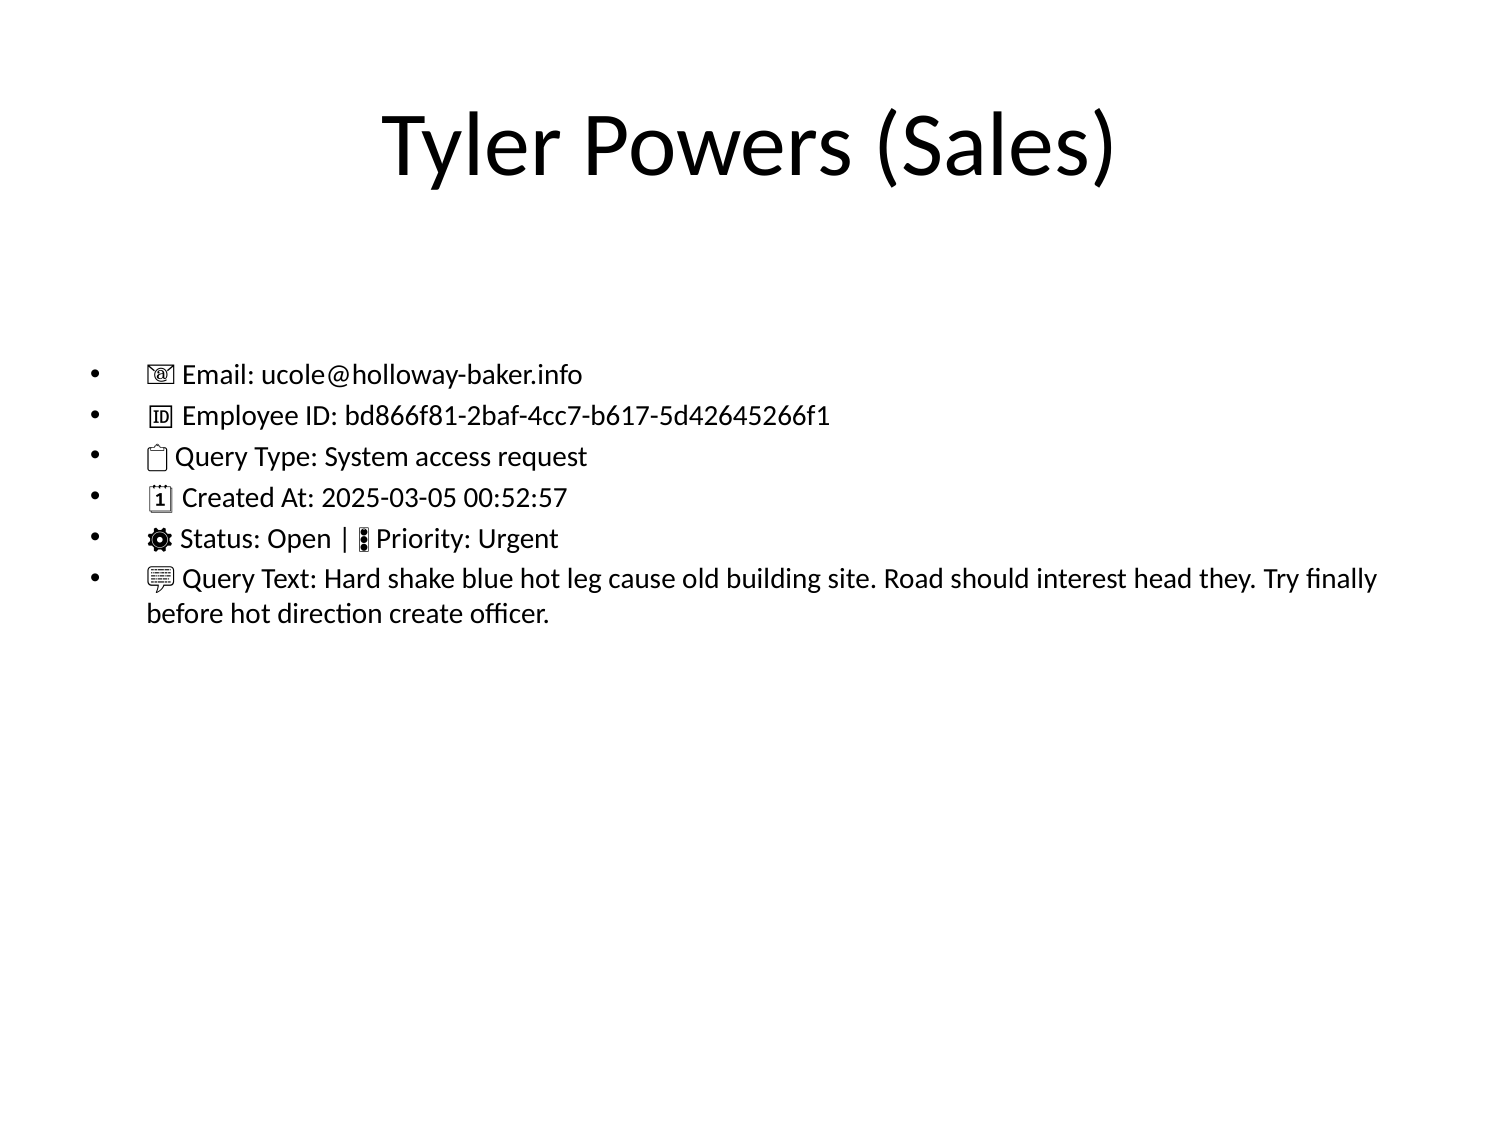

# Tyler Powers (Sales)

📧 Email: ucole@holloway-baker.info
🆔 Employee ID: bd866f81-2baf-4cc7-b617-5d42645266f1
📋 Query Type: System access request
🗓 Created At: 2025-03-05 00:52:57
⚙ Status: Open | 🚦 Priority: Urgent
💬 Query Text: Hard shake blue hot leg cause old building site. Road should interest head they. Try finally before hot direction create officer.